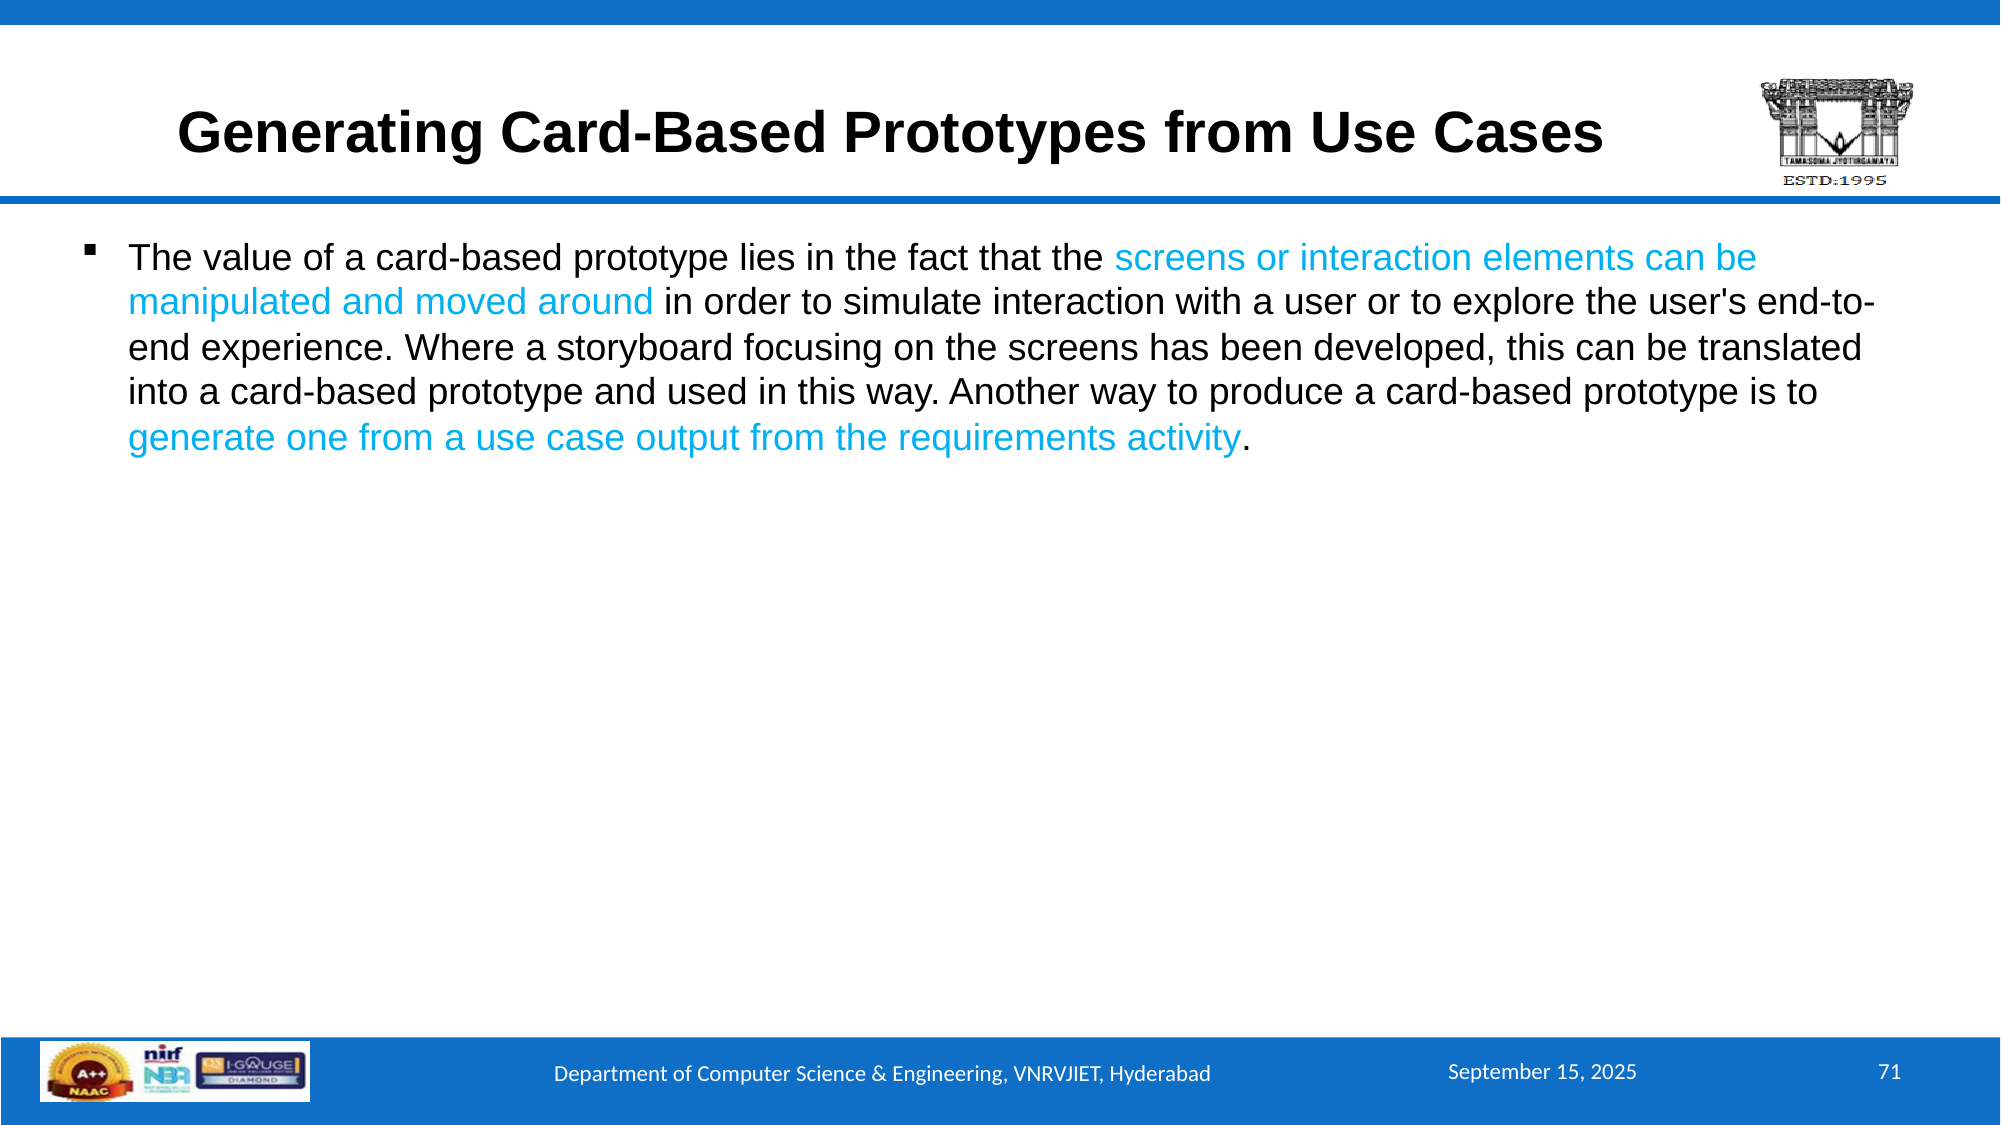

# Generating Card-Based Prototypes from Use Cases
The value of a card-based prototype lies in the fact that the screens or interaction elements can be manipulated and moved around in order to simulate interaction with a user or to explore the user's end-to-end experience. Where a storyboard focusing on the screens has been developed, this can be translated into a card-based prototype and used in this way. Another way to produce a card-based prototype is to generate one from a use case output from the requirements activity.
September 15, 2025
71
Department of Computer Science & Engineering, VNRVJIET, Hyderabad